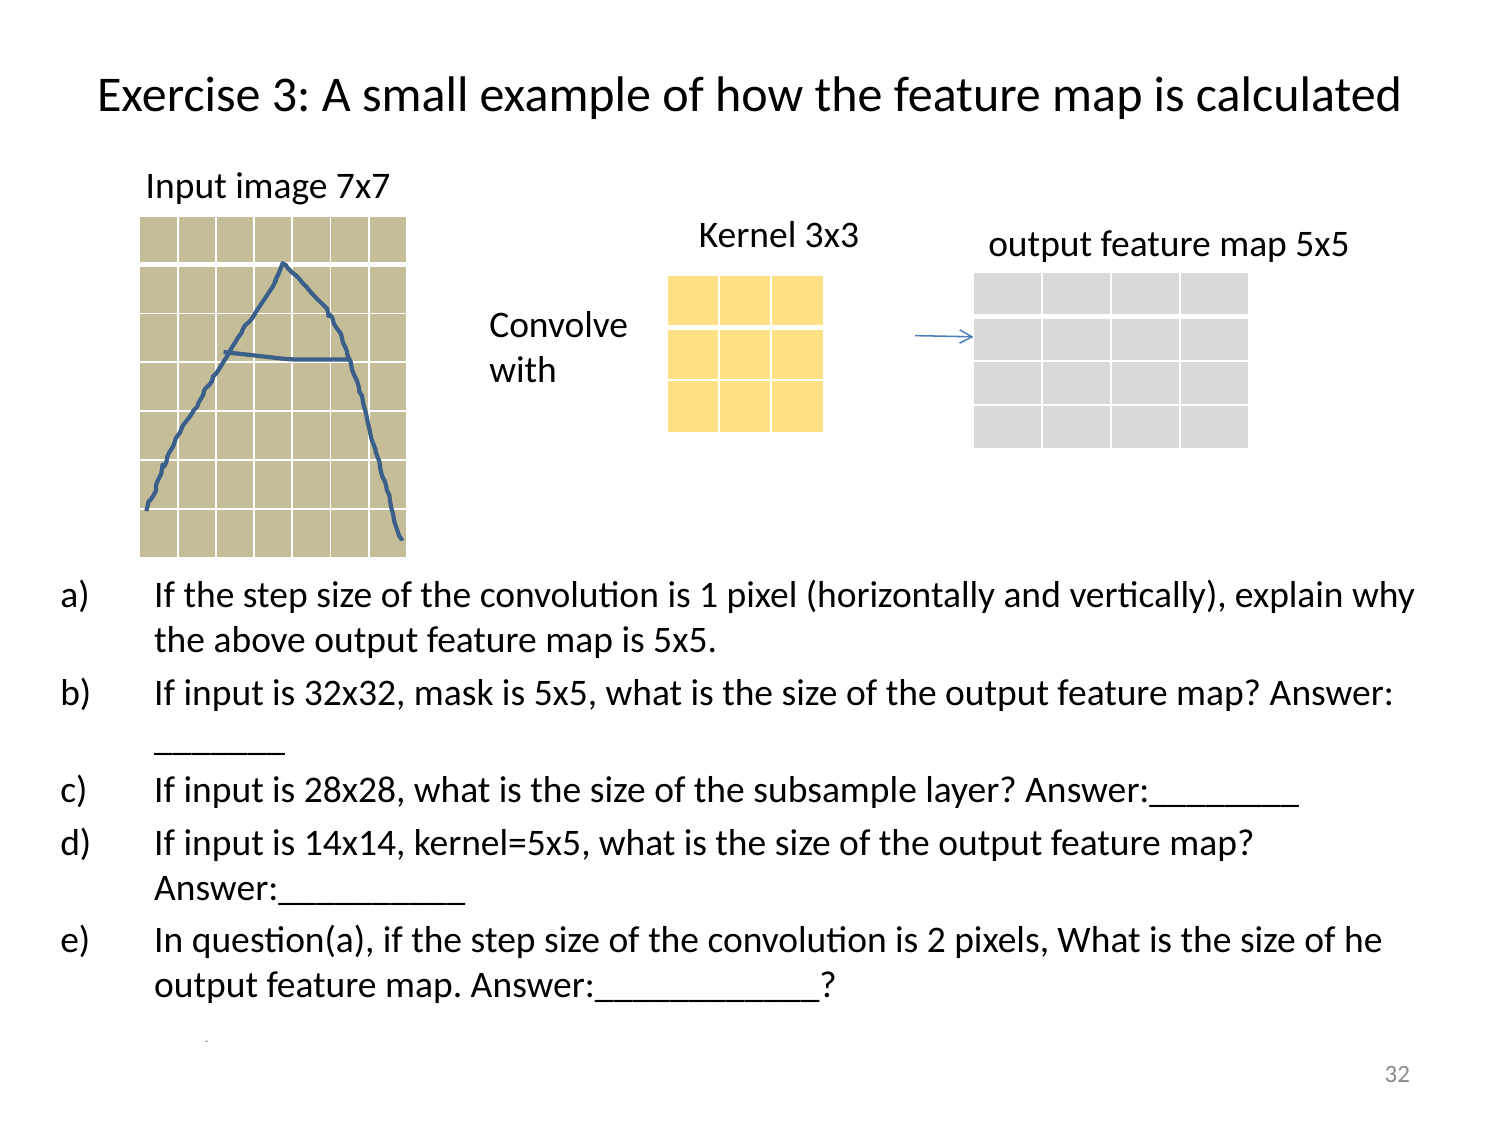

# Exercise 3: A small example of how the feature map is calculated

Input image 7x7
Kernel 3x3
output feature map 5x5
|  |  |  |  |  |  |  |
| --- | --- | --- | --- | --- | --- | --- |
|  |  |  |  |  |  |  |
|  |  |  |  |  |  |  |
|  |  |  |  |  |  |  |
|  |  |  |  |  |  |  |
|  |  |  |  |  |  |  |
|  |  |  |  |  |  |  |

|  |  |  |  |
| --- | --- | --- | --- |
|  |  |  |  |
|  |  |  |  |
|  |  |  |  |
|  |  |  |
| --- | --- | --- |
|  |  |  |
|  |  |  |
Convolve
with

If the step size of the convolution is 1 pixel (horizontally and vertically), explain why the above output feature map is 5x5.
If input is 32x32, mask is 5x5, what is the size of the output feature map? Answer: _______
If input is 28x28, what is the size of the subsample layer? Answer:________
If input is 14x14, kernel=5x5, what is the size of the output feature map?   Answer:__________
In question(a), if the step size of the convolution is 2 pixels, What is the size of he output feature map. Answer:____________?                                                                                 3x3

32